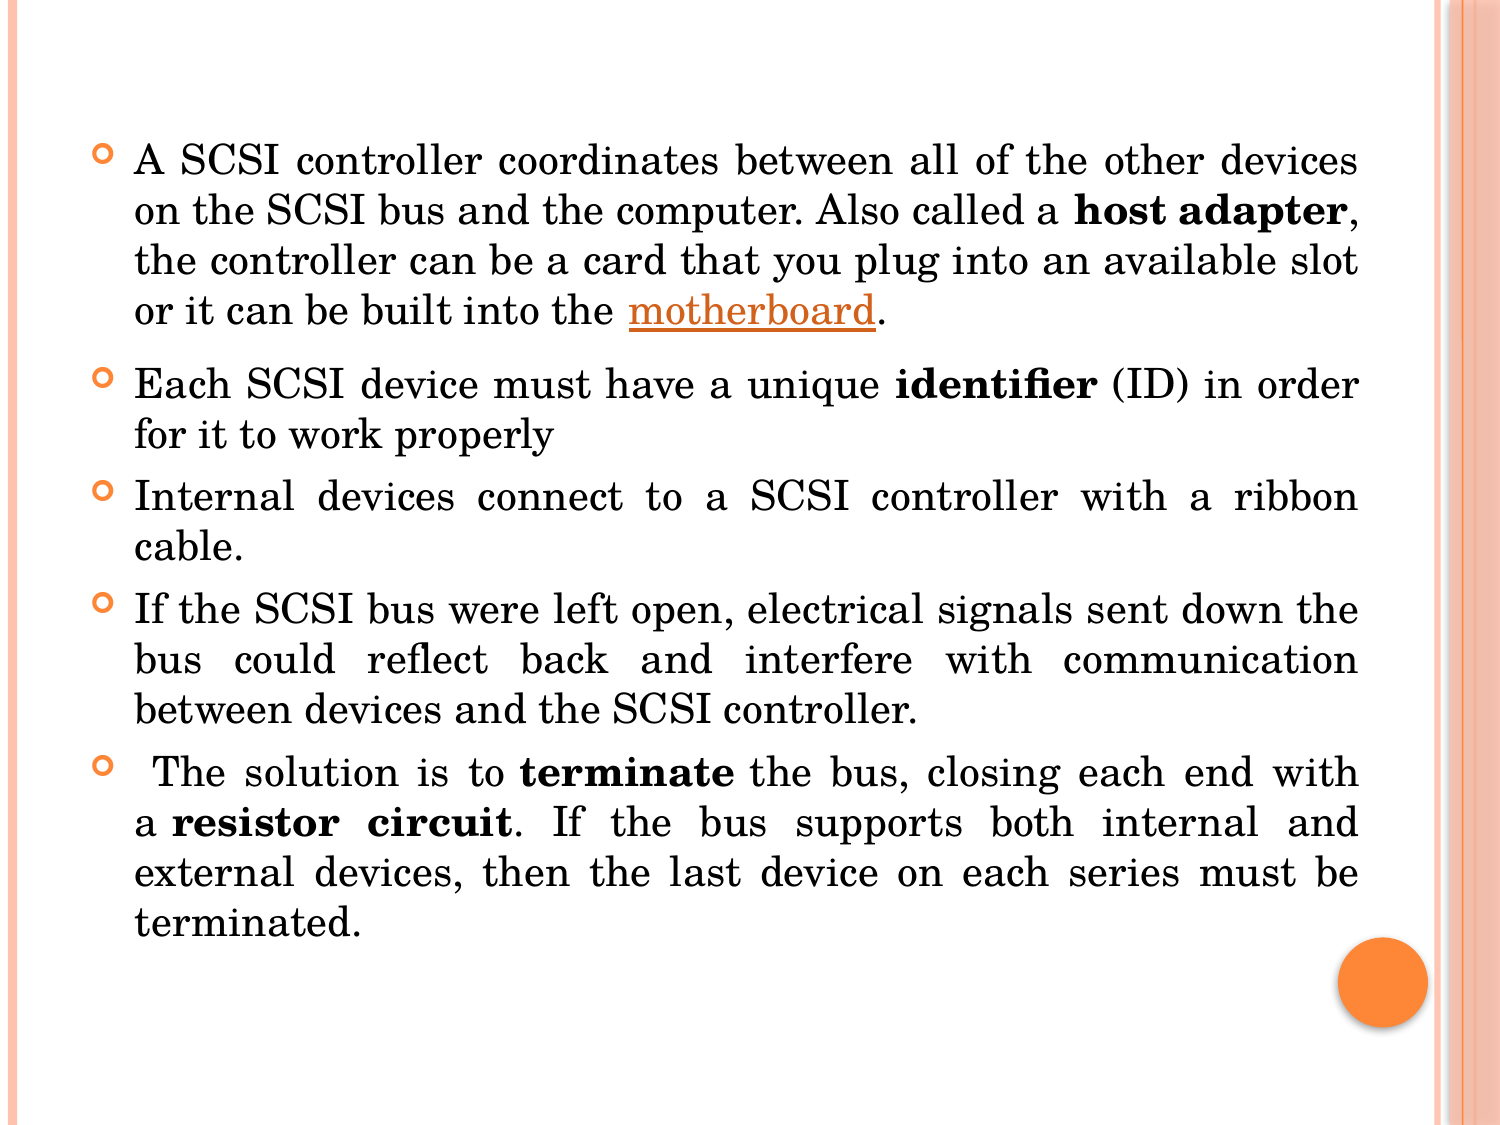

#
A SCSI controller coordinates between all of the other devices on the SCSI bus and the computer. Also called a host adapter, the controller can be a card that you plug into an available slot or it can be built into the motherboard.
Each SCSI device must have a unique identifier (ID) in order for it to work properly
Internal devices connect to a SCSI controller with a ribbon cable.
If the SCSI bus were left open, electrical signals sent down the bus could reflect back and interfere with communication between devices and the SCSI controller.
 The solution is to terminate the bus, closing each end with a resistor circuit. If the bus supports both internal and external devices, then the last device on each series must be terminated.